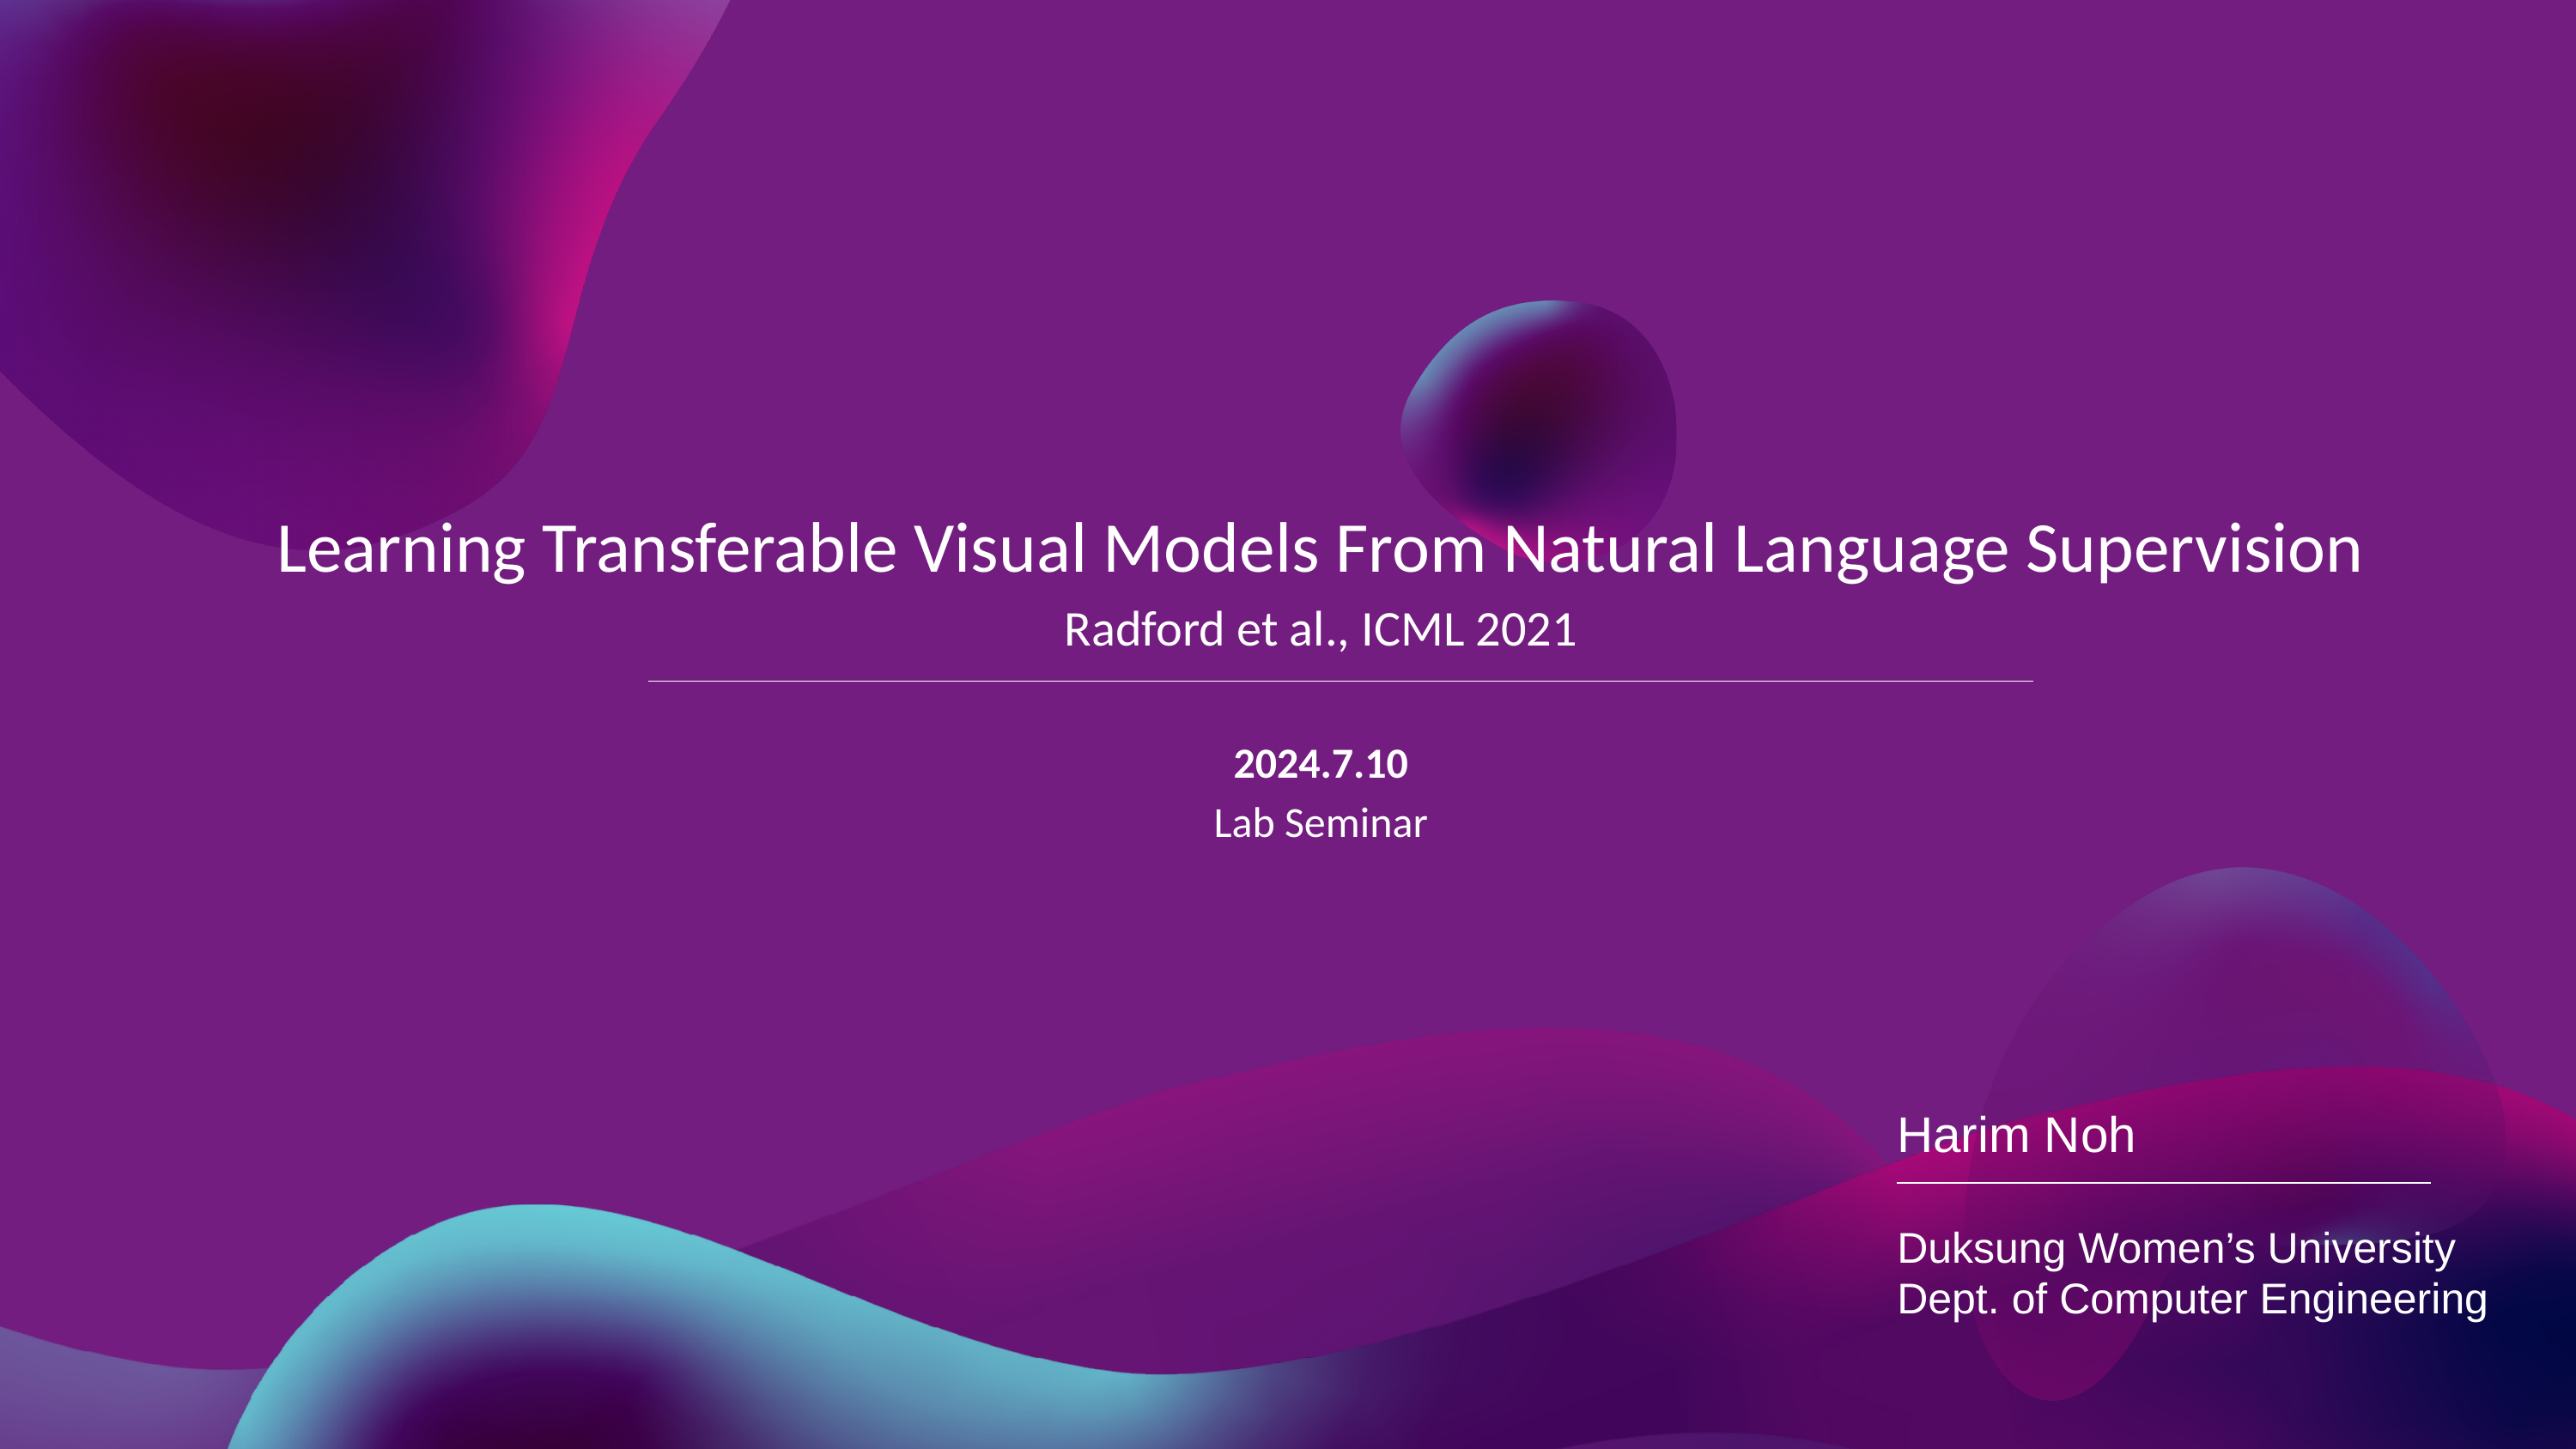

Learning Transferable Visual Models From Natural Language Supervision
Radford et al., ICML 2021

2024.7.10
Lab Seminar

Harim Noh
Duksung Women’s University
Dept. of Computer Engineering